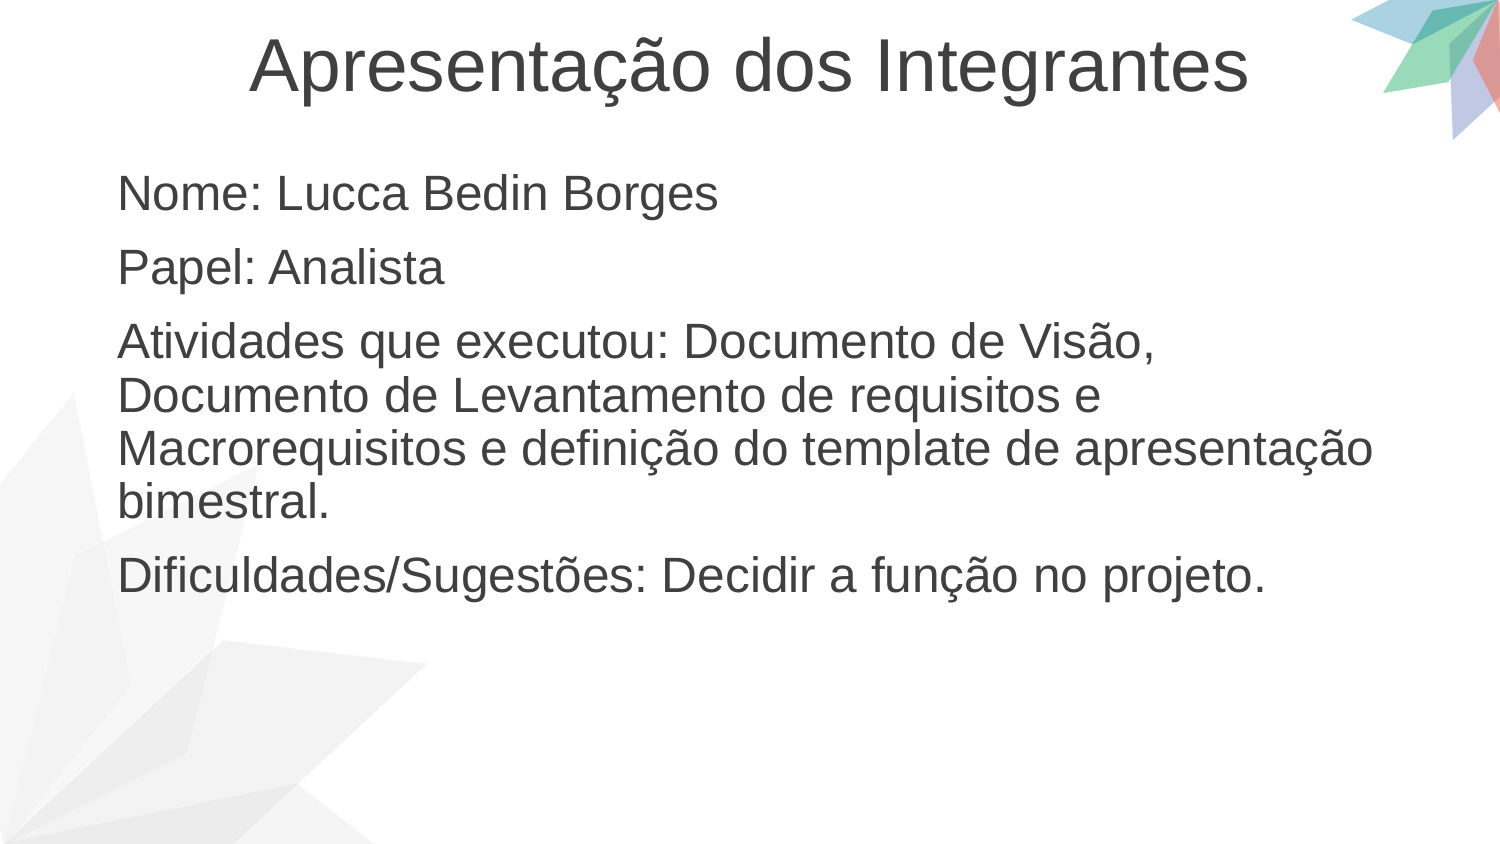

Apresentação dos Integrantes
Nome: Lucca Bedin Borges
Papel: Analista
Atividades que executou: Documento de Visão, Documento de Levantamento de requisitos e Macrorequisitos e definição do template de apresentação bimestral.
Dificuldades/Sugestões: Decidir a função no projeto.